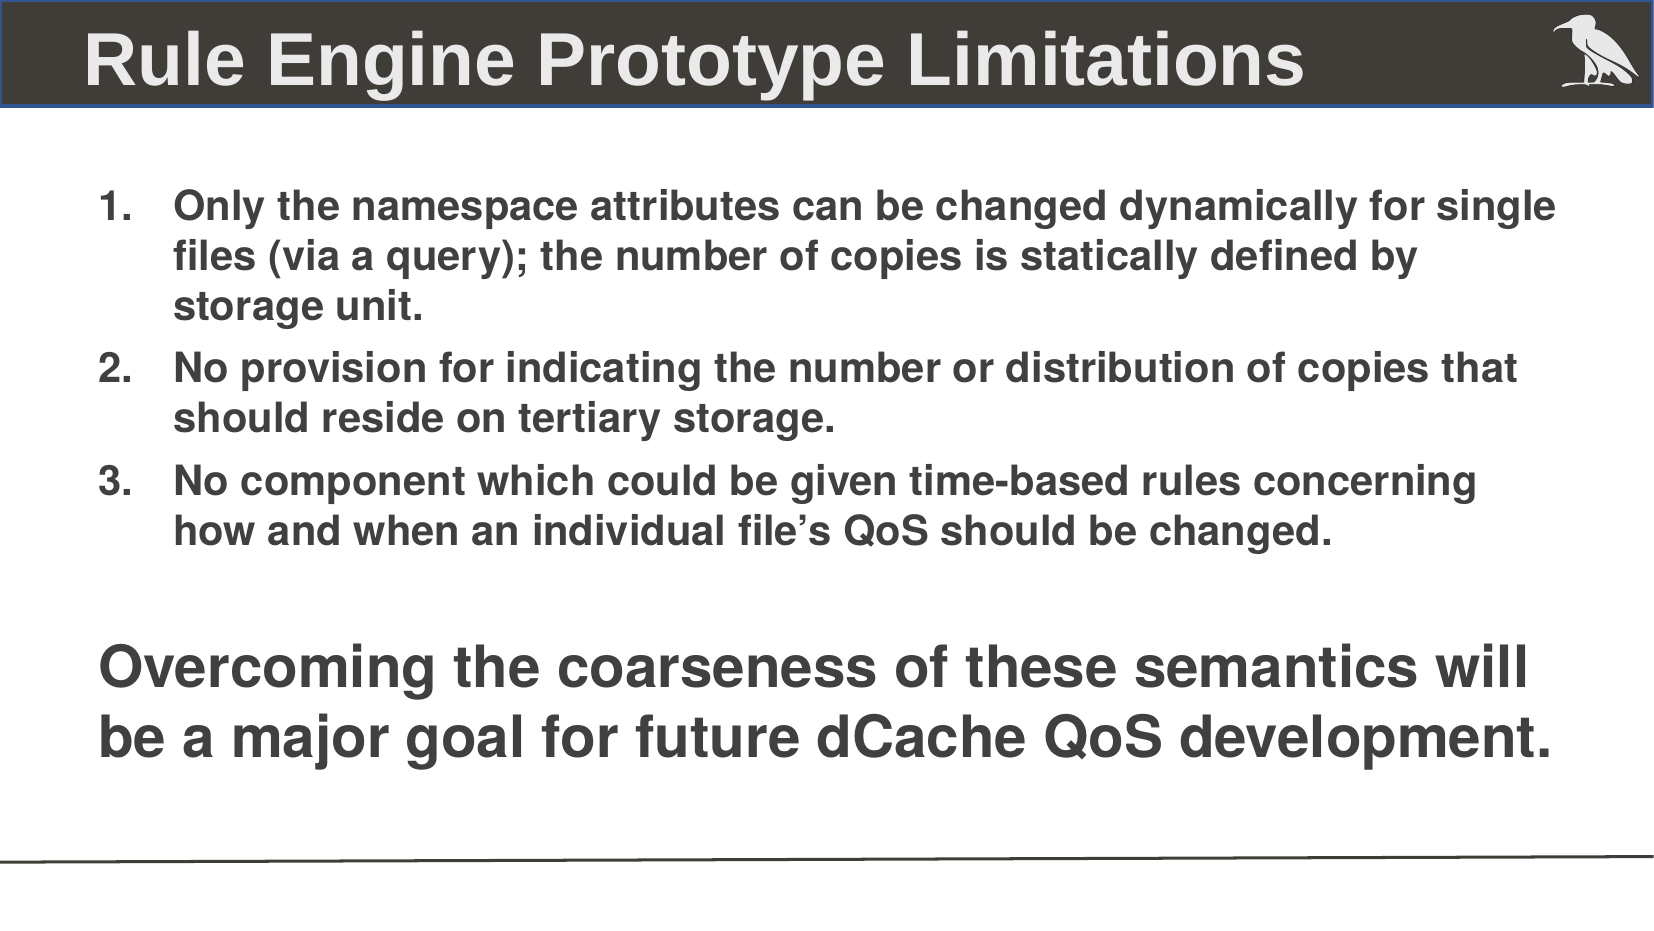

Rule Engine Prototype Limitations
Only the namespace attributes can be changed dynamically for single files (via a query); the number of copies is statically defined by storage unit.
No provision for indicating the number or distribution of copies that should reside on tertiary storage.
No component which could be given time-based rules concerning how and when an individual file’s QoS should be changed.

Overcoming the coarseness of these semantics will be a major goal for future dCache QoS development.